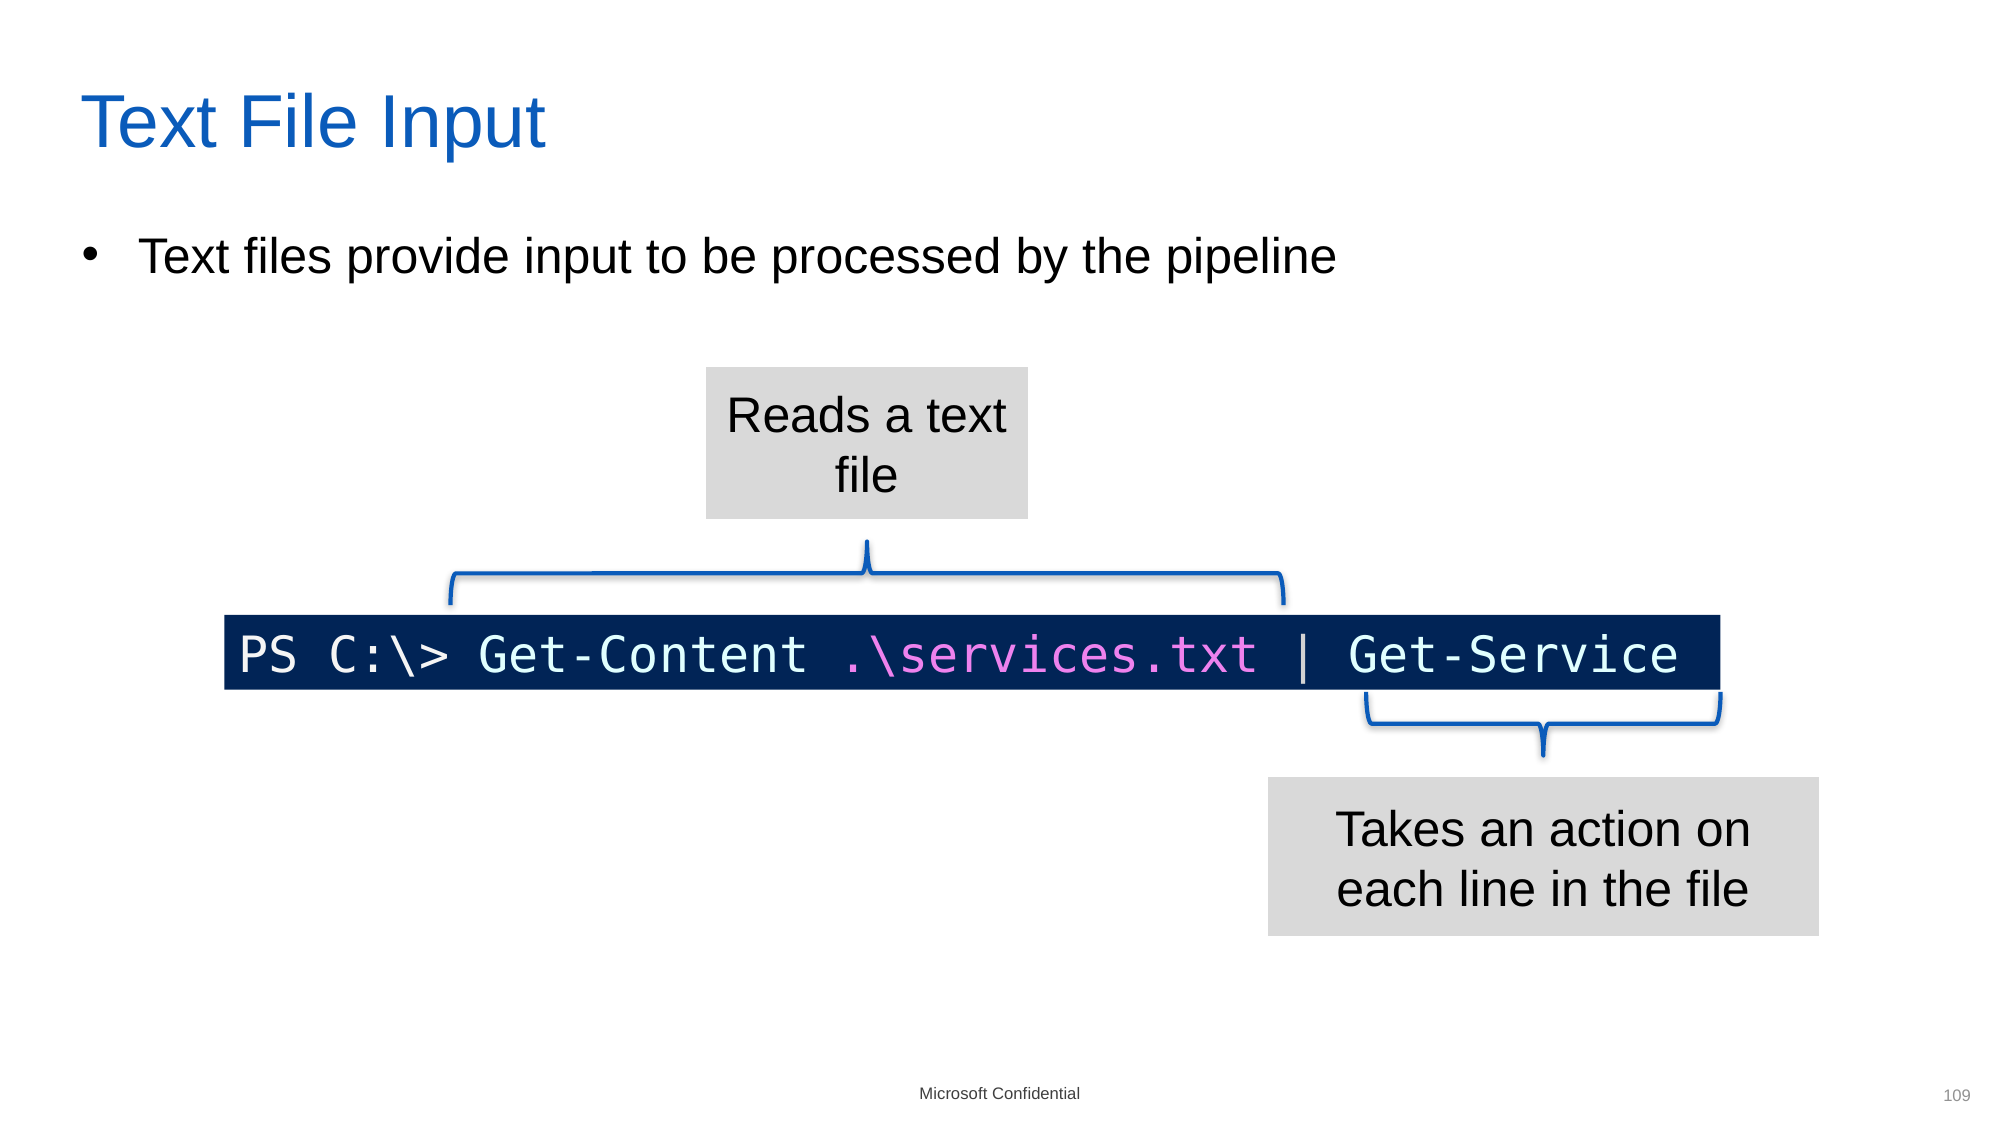

# Text File Input

Text files provide input to be processed by the pipeline

Reads a text file

PS C:\> Get-Content .\services.txt | Get-Service
Takes an action on each line in the file
109